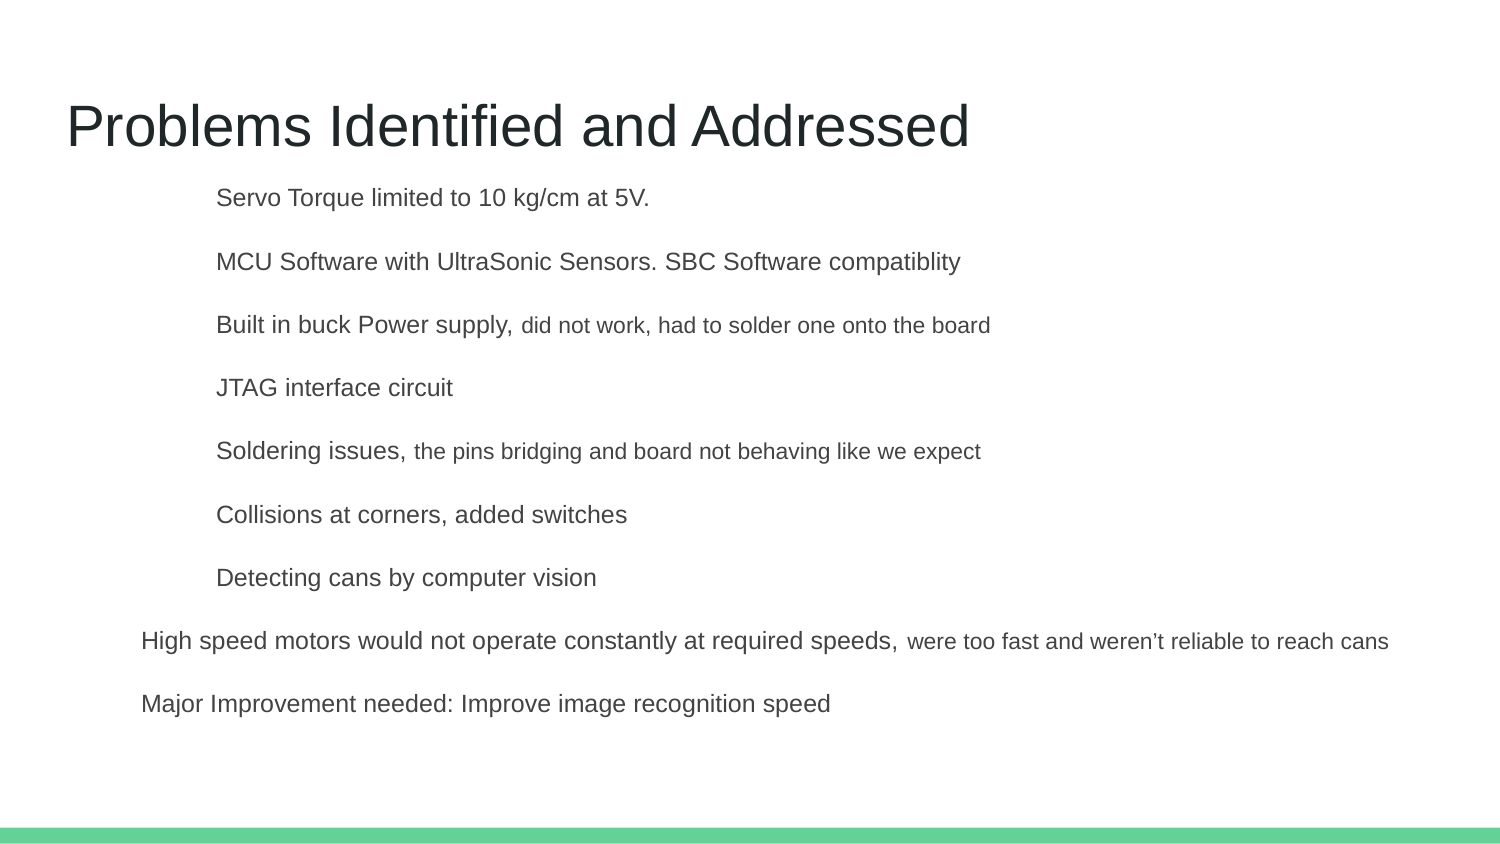

# Problems Identified and Addressed

	Servo Torque limited to 10 kg/cm at 5V.
	MCU Software with UltraSonic Sensors. SBC Software compatiblity
	Built in buck Power supply, did not work, had to solder one onto the board
	JTAG interface circuit
	Soldering issues, the pins bridging and board not behaving like we expect
	Collisions at corners, added switches
	Detecting cans by computer vision
High speed motors would not operate constantly at required speeds, were too fast and weren’t reliable to reach cans
Major Improvement needed: Improve image recognition speed